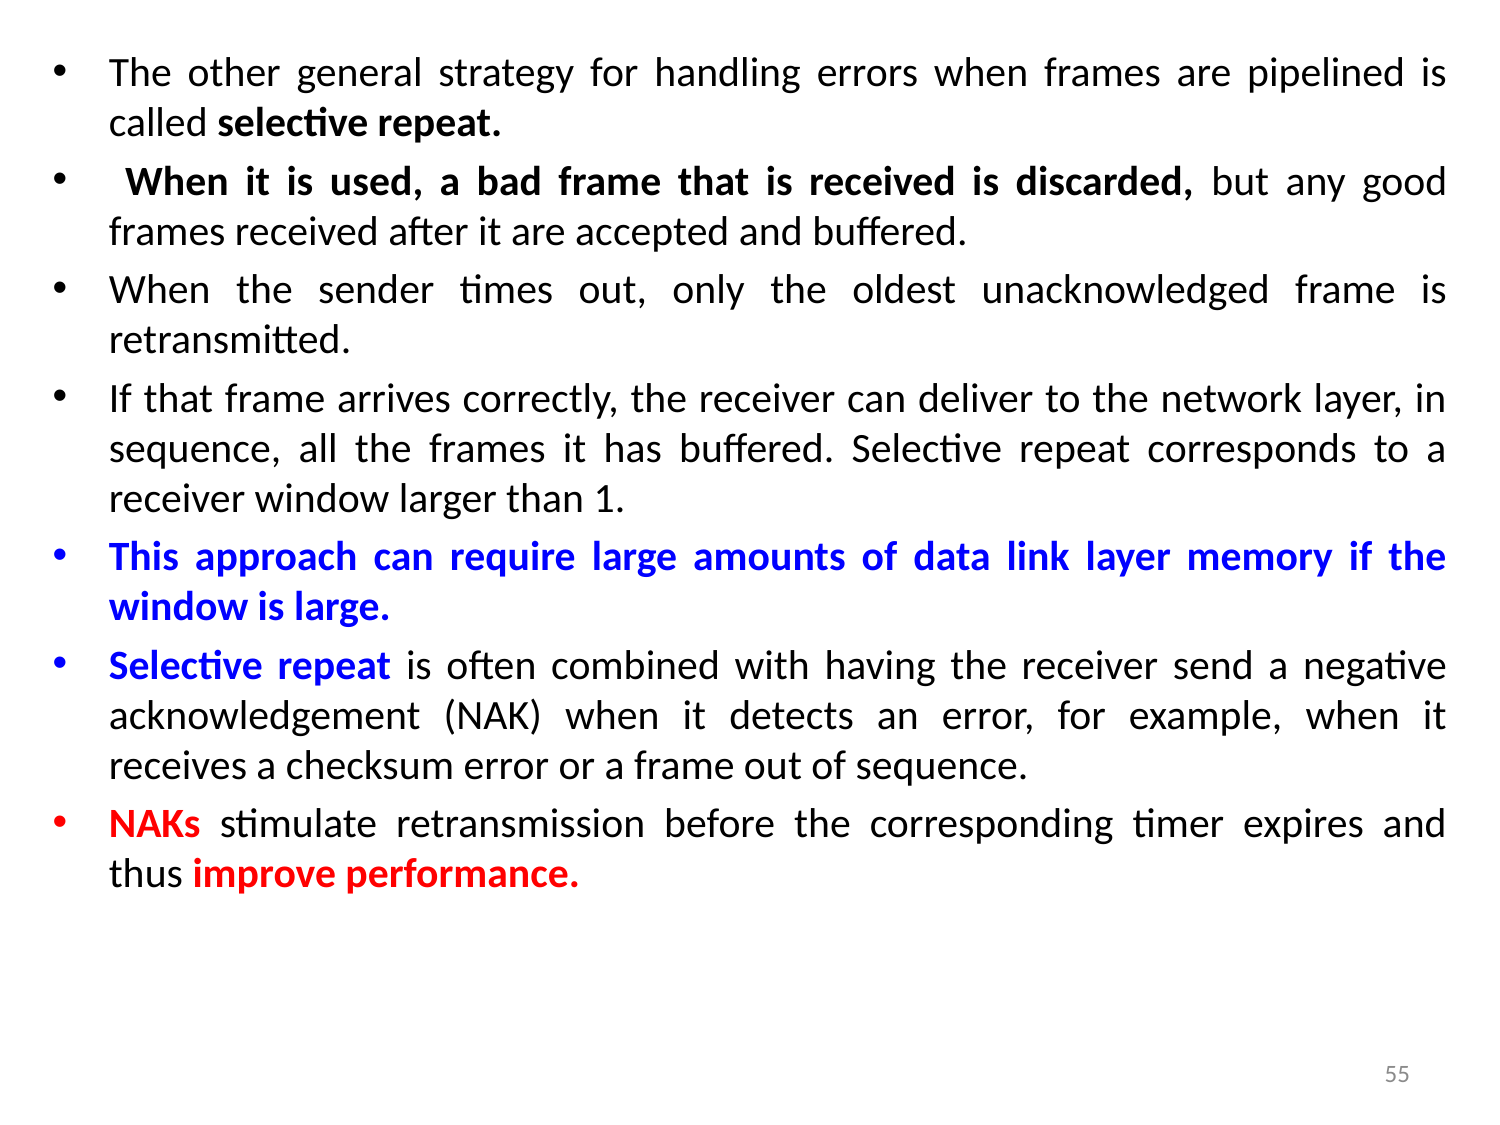

The other general strategy for handling errors when frames are pipelined is called selective repeat.
 When it is used, a bad frame that is received is discarded, but any good frames received after it are accepted and buffered.
When the sender times out, only the oldest unacknowledged frame is retransmitted.
If that frame arrives correctly, the receiver can deliver to the network layer, in sequence, all the frames it has buffered. Selective repeat corresponds to a receiver window larger than 1.
This approach can require large amounts of data link layer memory if the window is large.
Selective repeat is often combined with having the receiver send a negative acknowledgement (NAK) when it detects an error, for example, when it receives a checksum error or a frame out of sequence.
NAKs stimulate retransmission before the corresponding timer expires and thus improve performance.

55